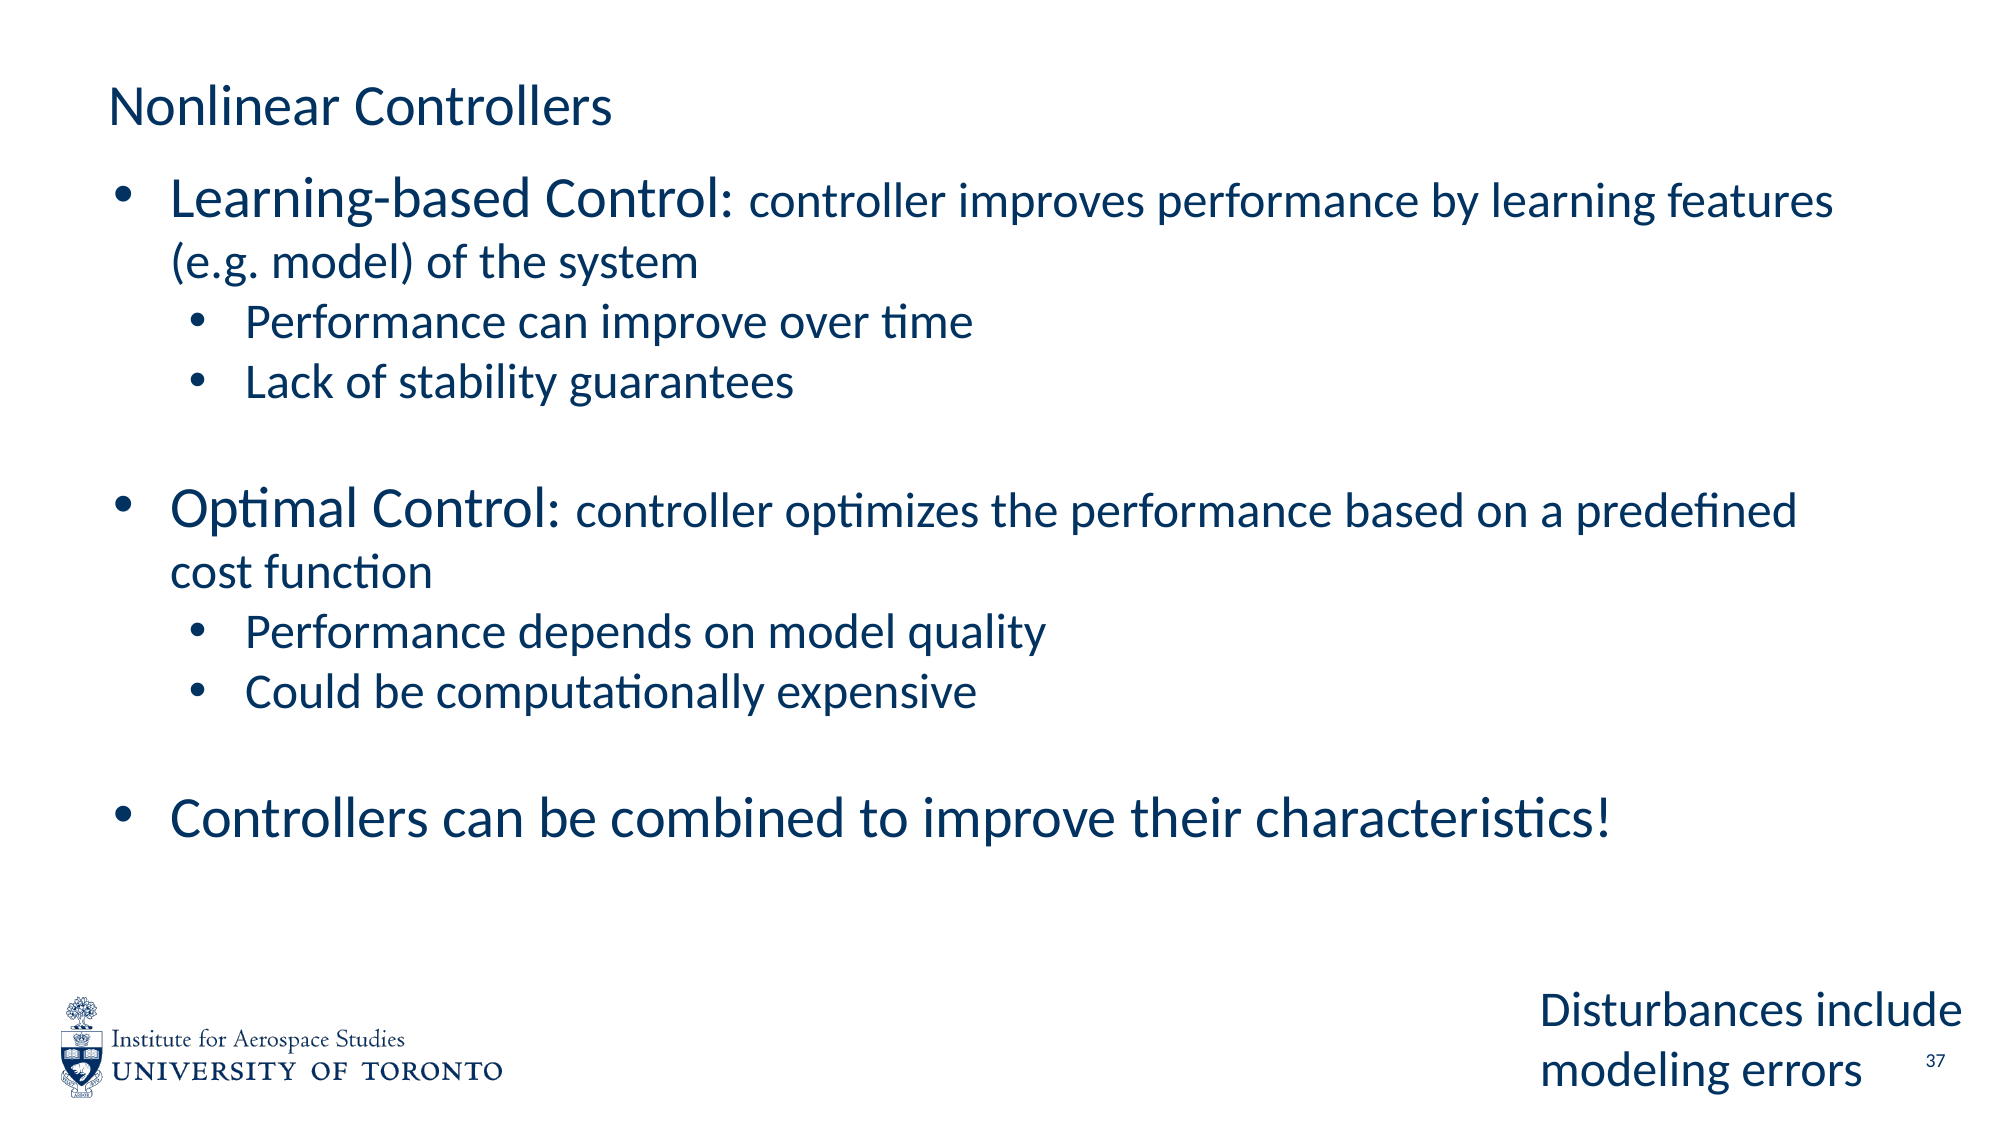

# Nonlinear Controllers
Learning-based Control: controller improves performance by learning features (e.g. model) of the system
Performance can improve over time
Lack of stability guarantees

Optimal Control: controller optimizes the performance based on a predefined cost function
Performance depends on model quality
Could be computationally expensive

Controllers can be combined to improve their characteristics!

Disturbances include modeling errors
37